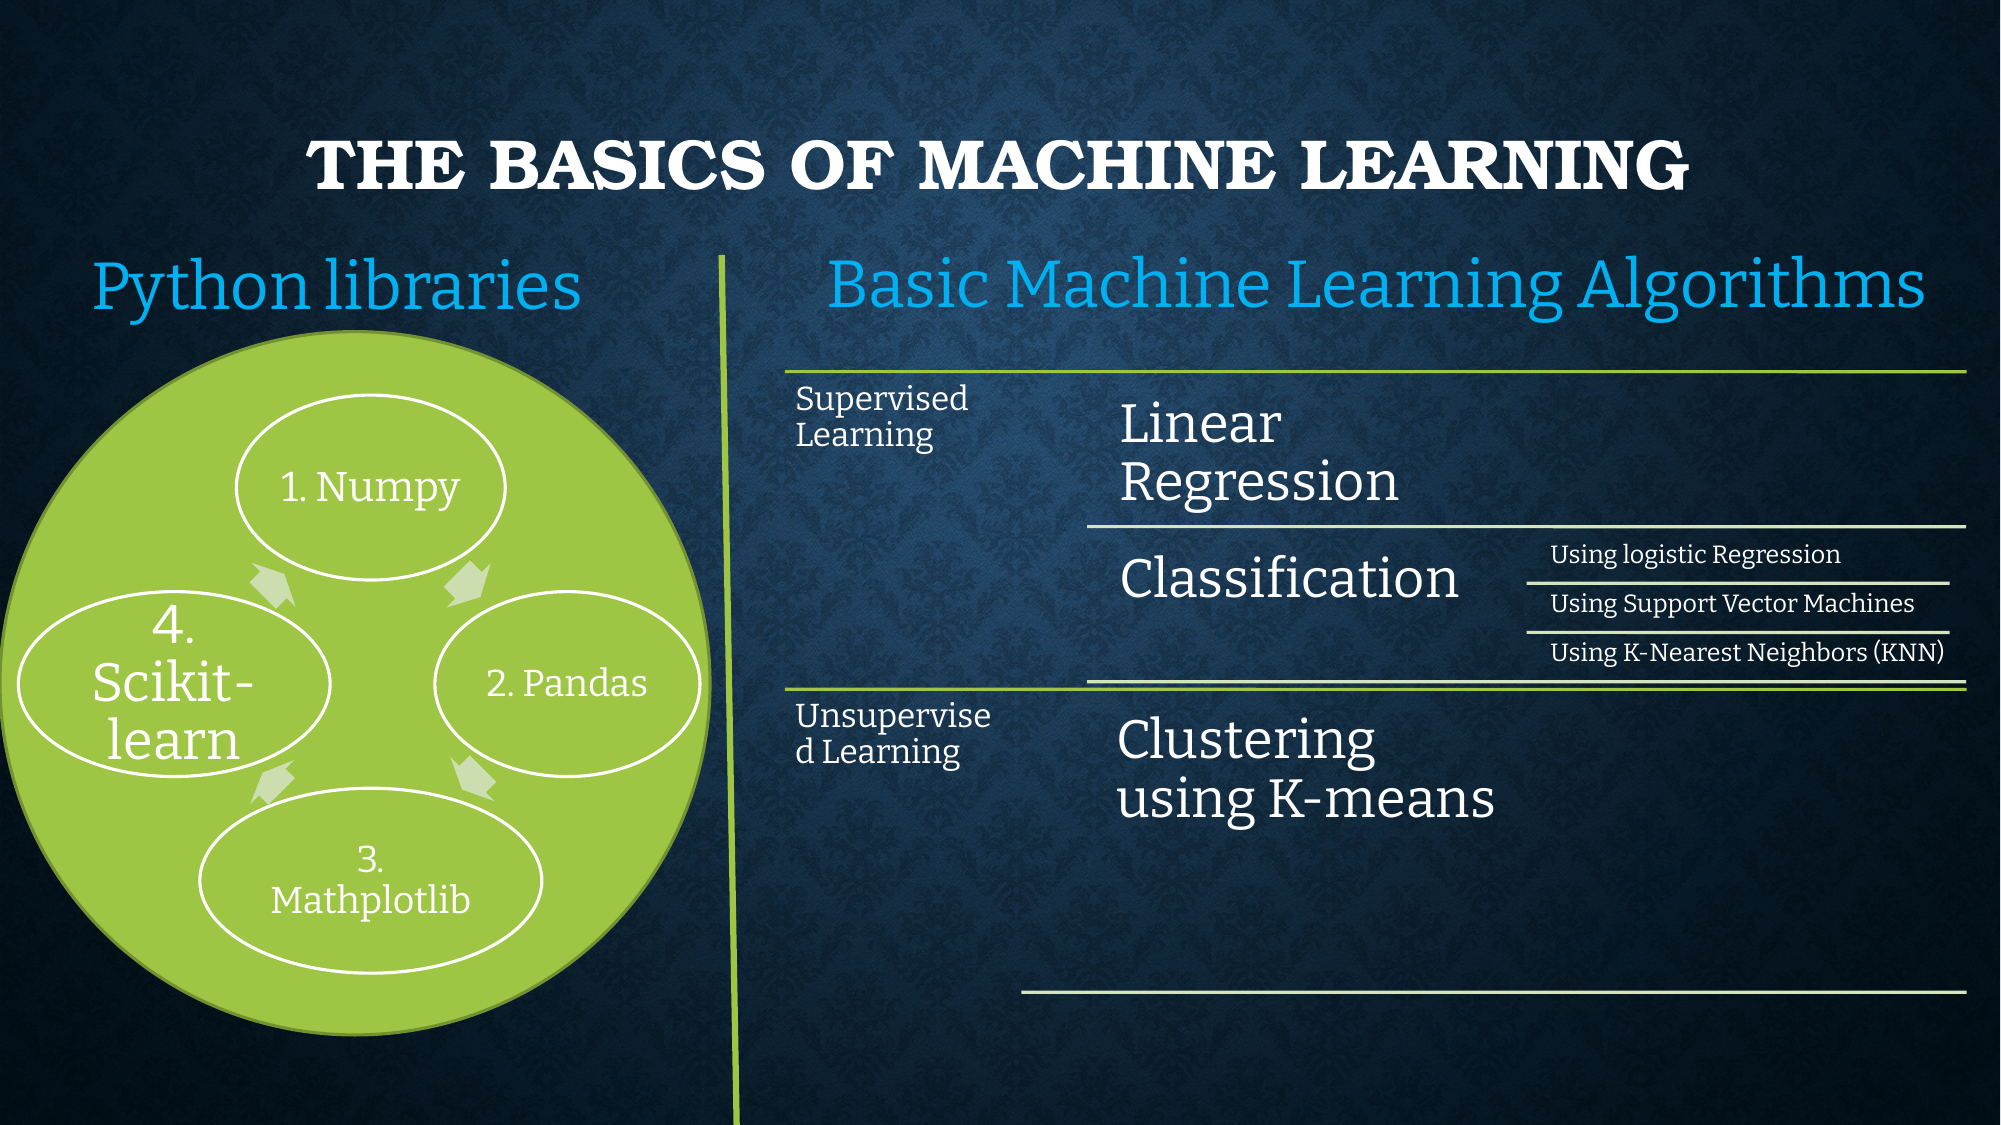

# The basics of machine learning
Basic Machine Learning Algorithms
Python libraries

Supervised Learning
Linear Regression
Classification
Using logistic Regression
Using Support Vector Machines
Using K-Nearest Neighbors (KNN)
Unsupervised Learning
Clustering using K-means
1. Numpy

2. Pandas

3. Mathplotlib

4. Scikit-learn